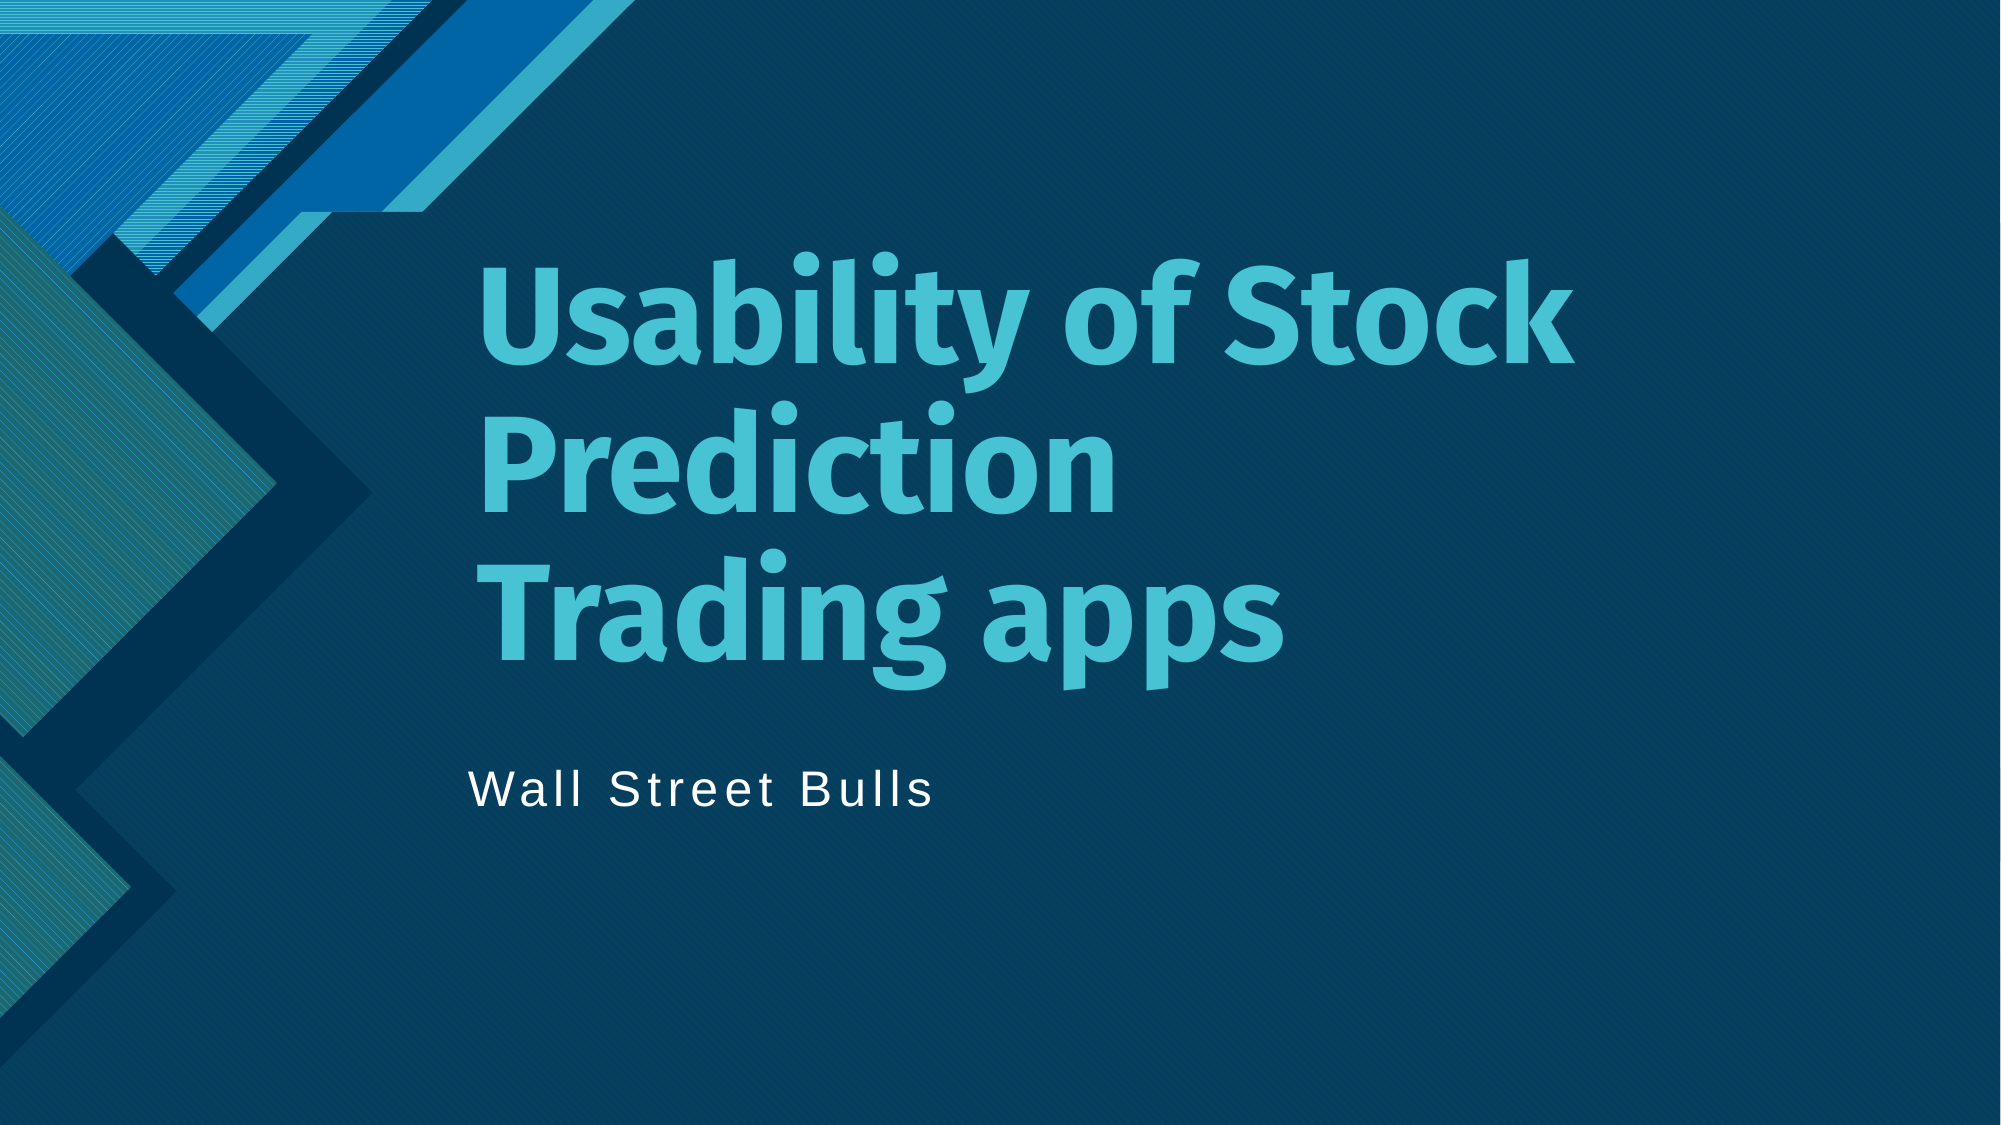

# Usability of Stock Prediction Trading apps
Wall Street Bulls